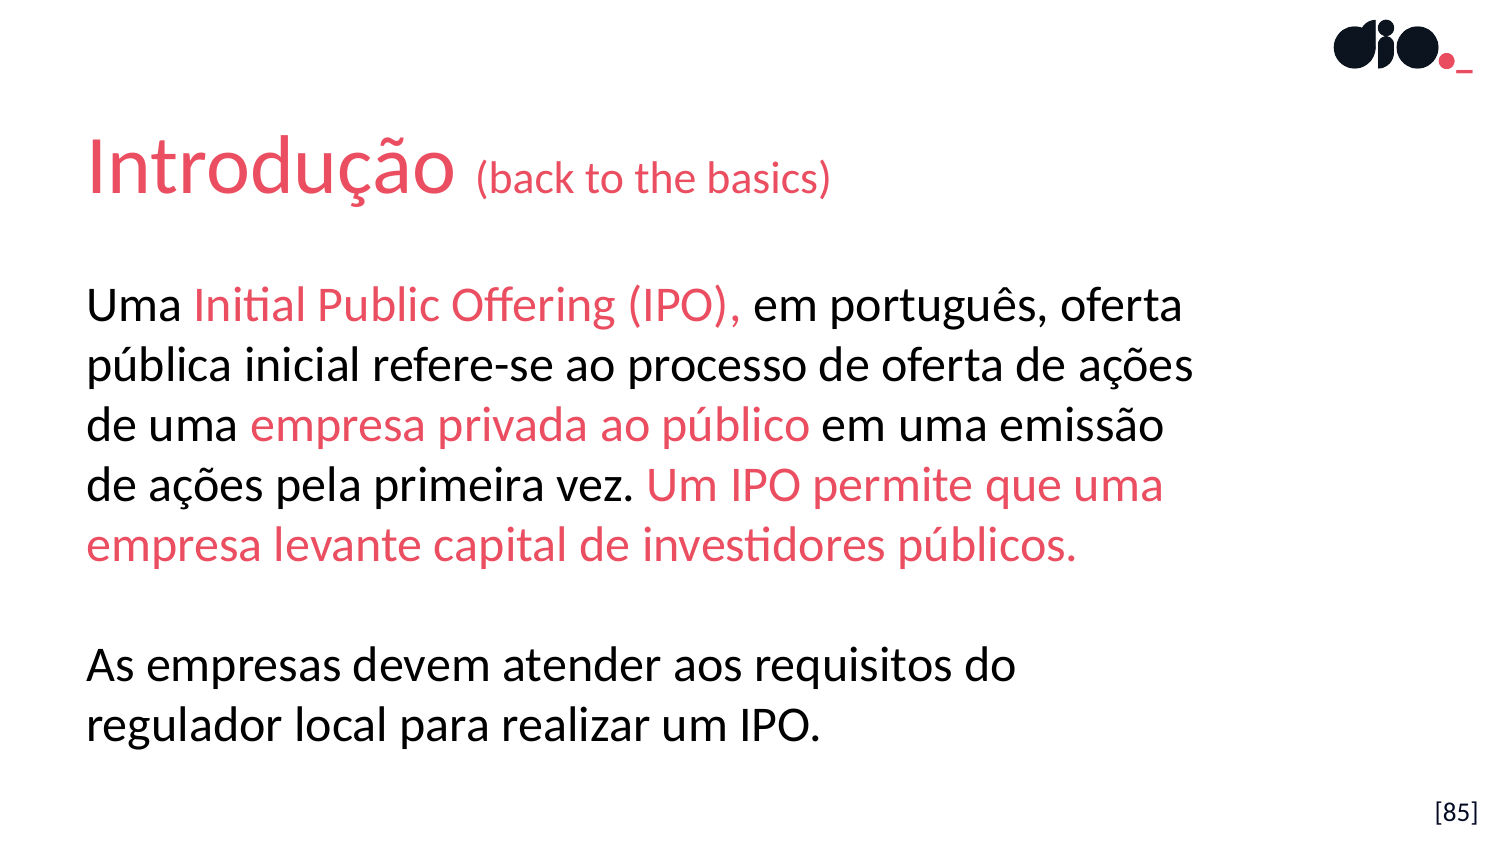

Introdução (back to the basics)
Uma Initial Public Offering (IPO), em português, oferta pública inicial refere-se ao processo de oferta de ações de uma empresa privada ao público em uma emissão de ações pela primeira vez. Um IPO permite que uma empresa levante capital de investidores públicos.

As empresas devem atender aos requisitos do regulador local para realizar um IPO.

[85]